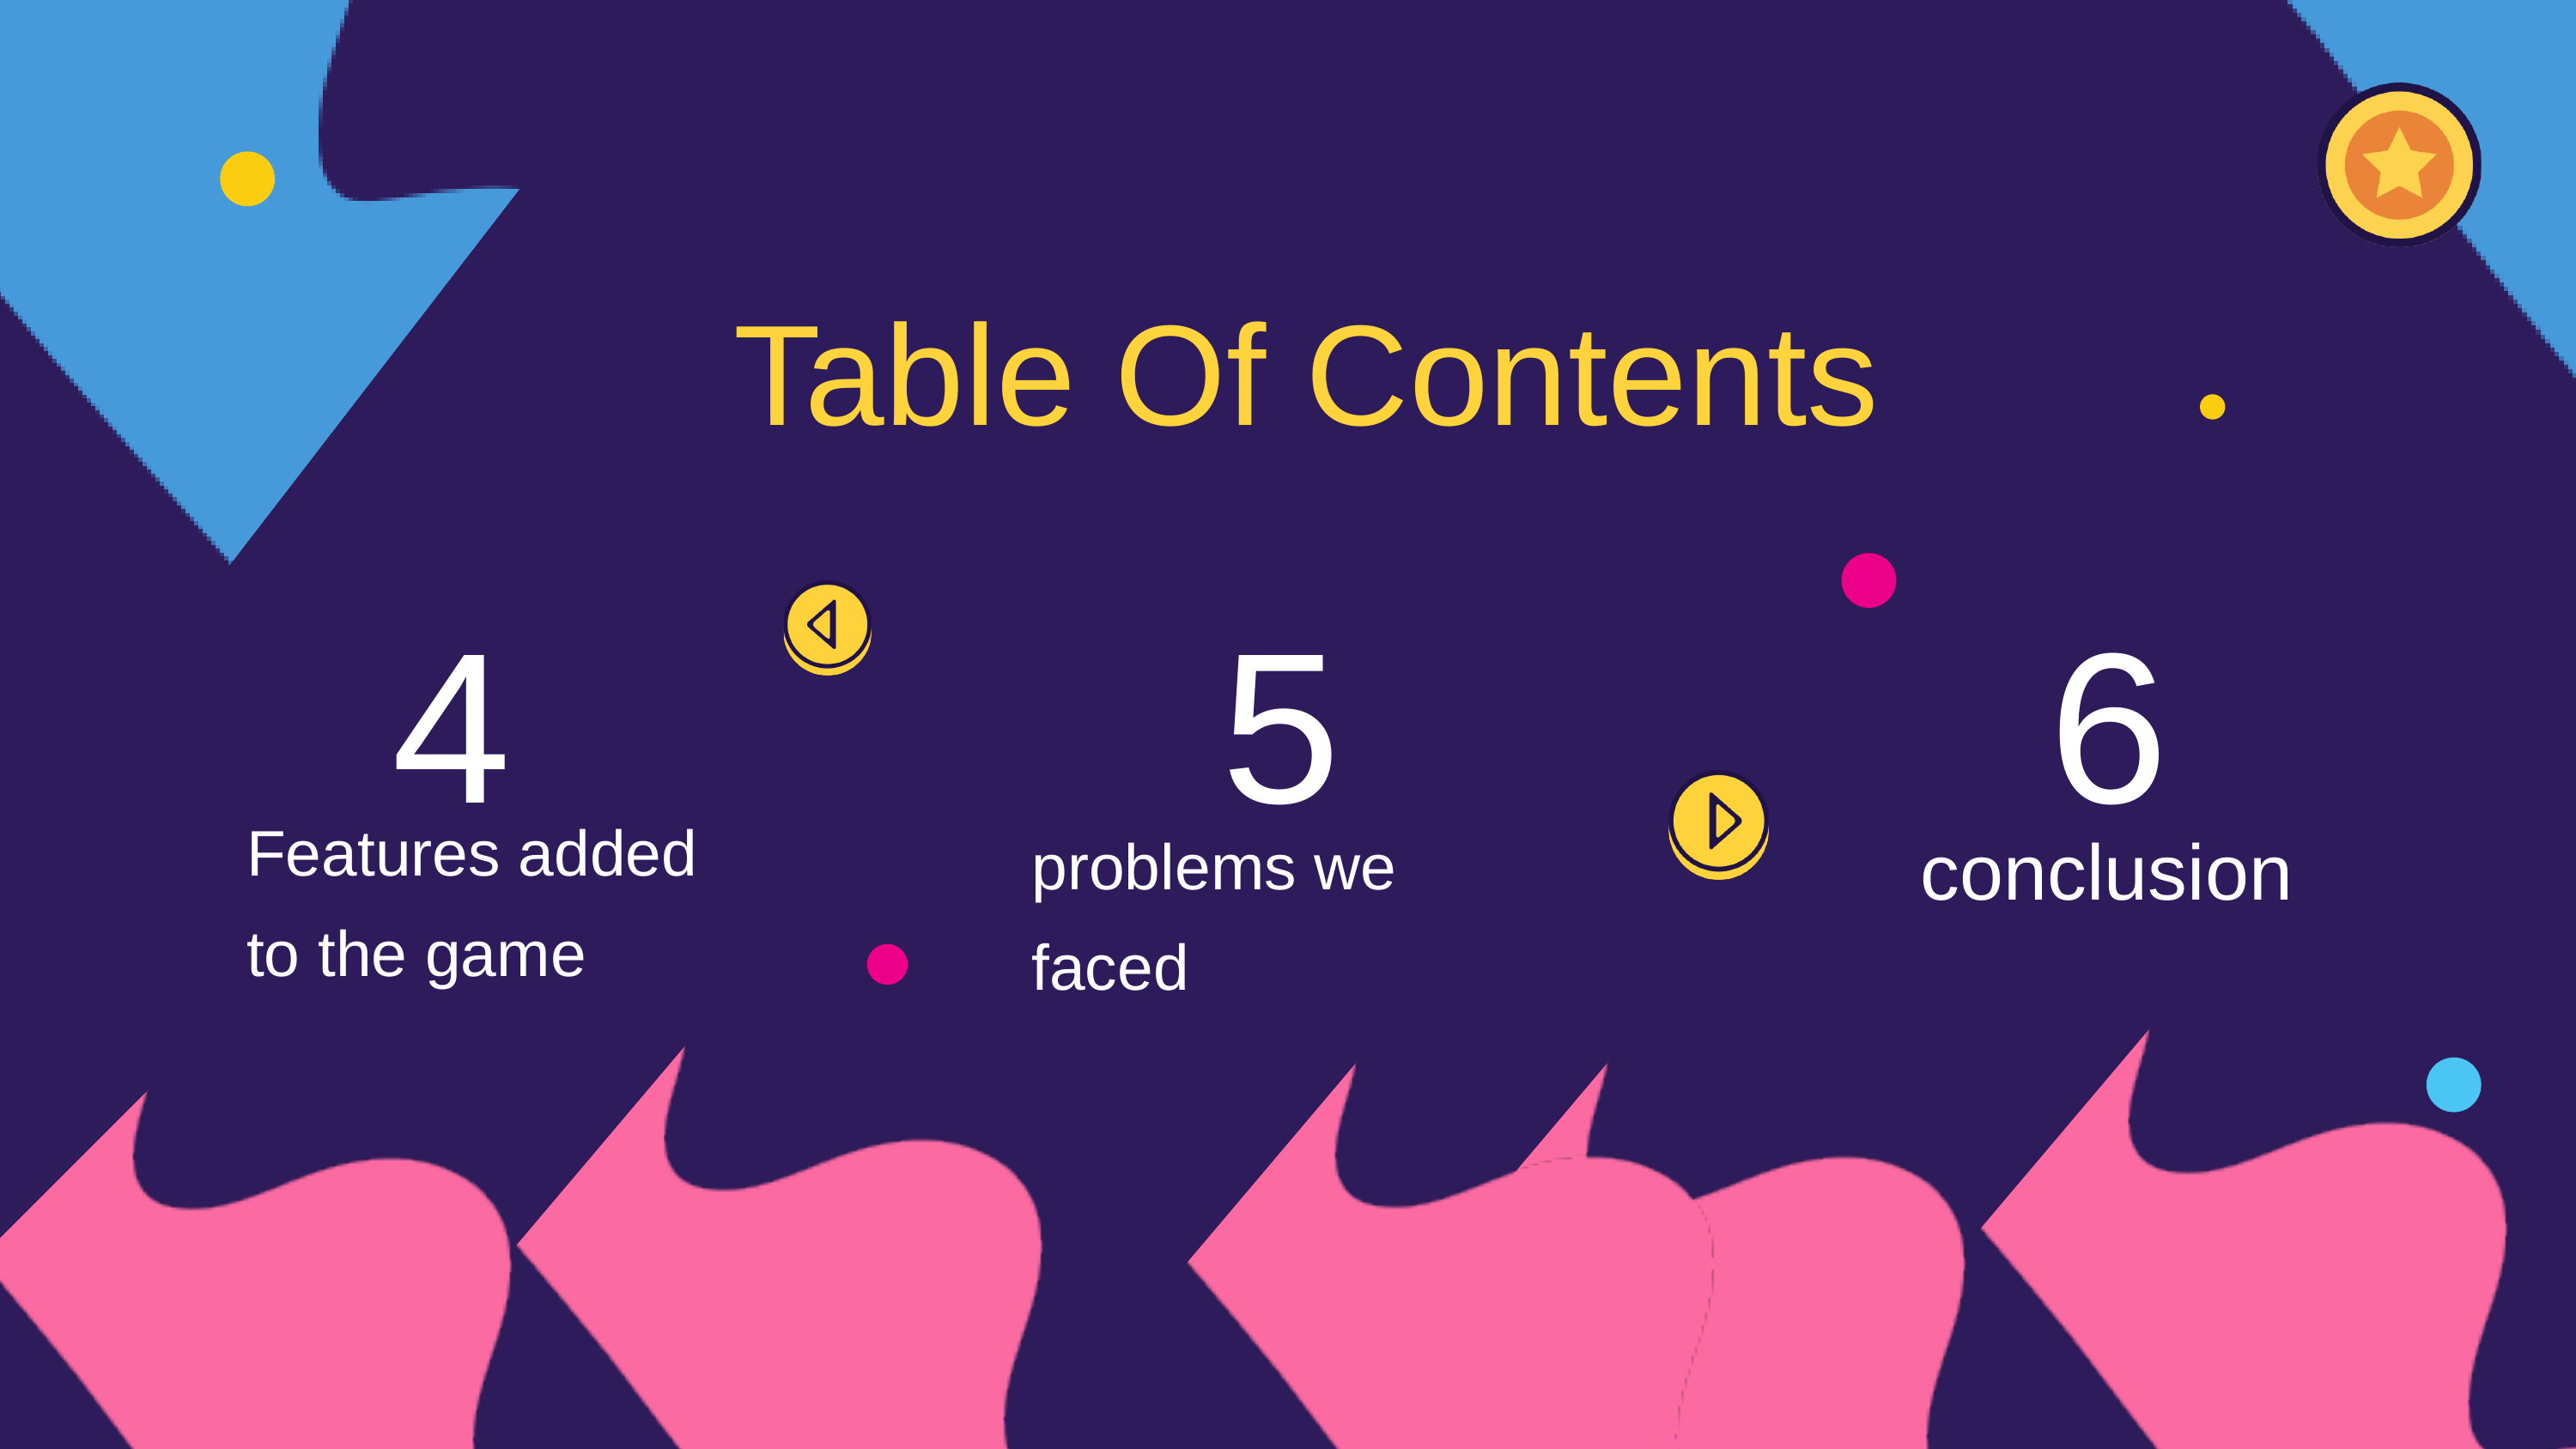

Table Of Contents

4
5
6

Features added to the game
conclusion
problems we faced